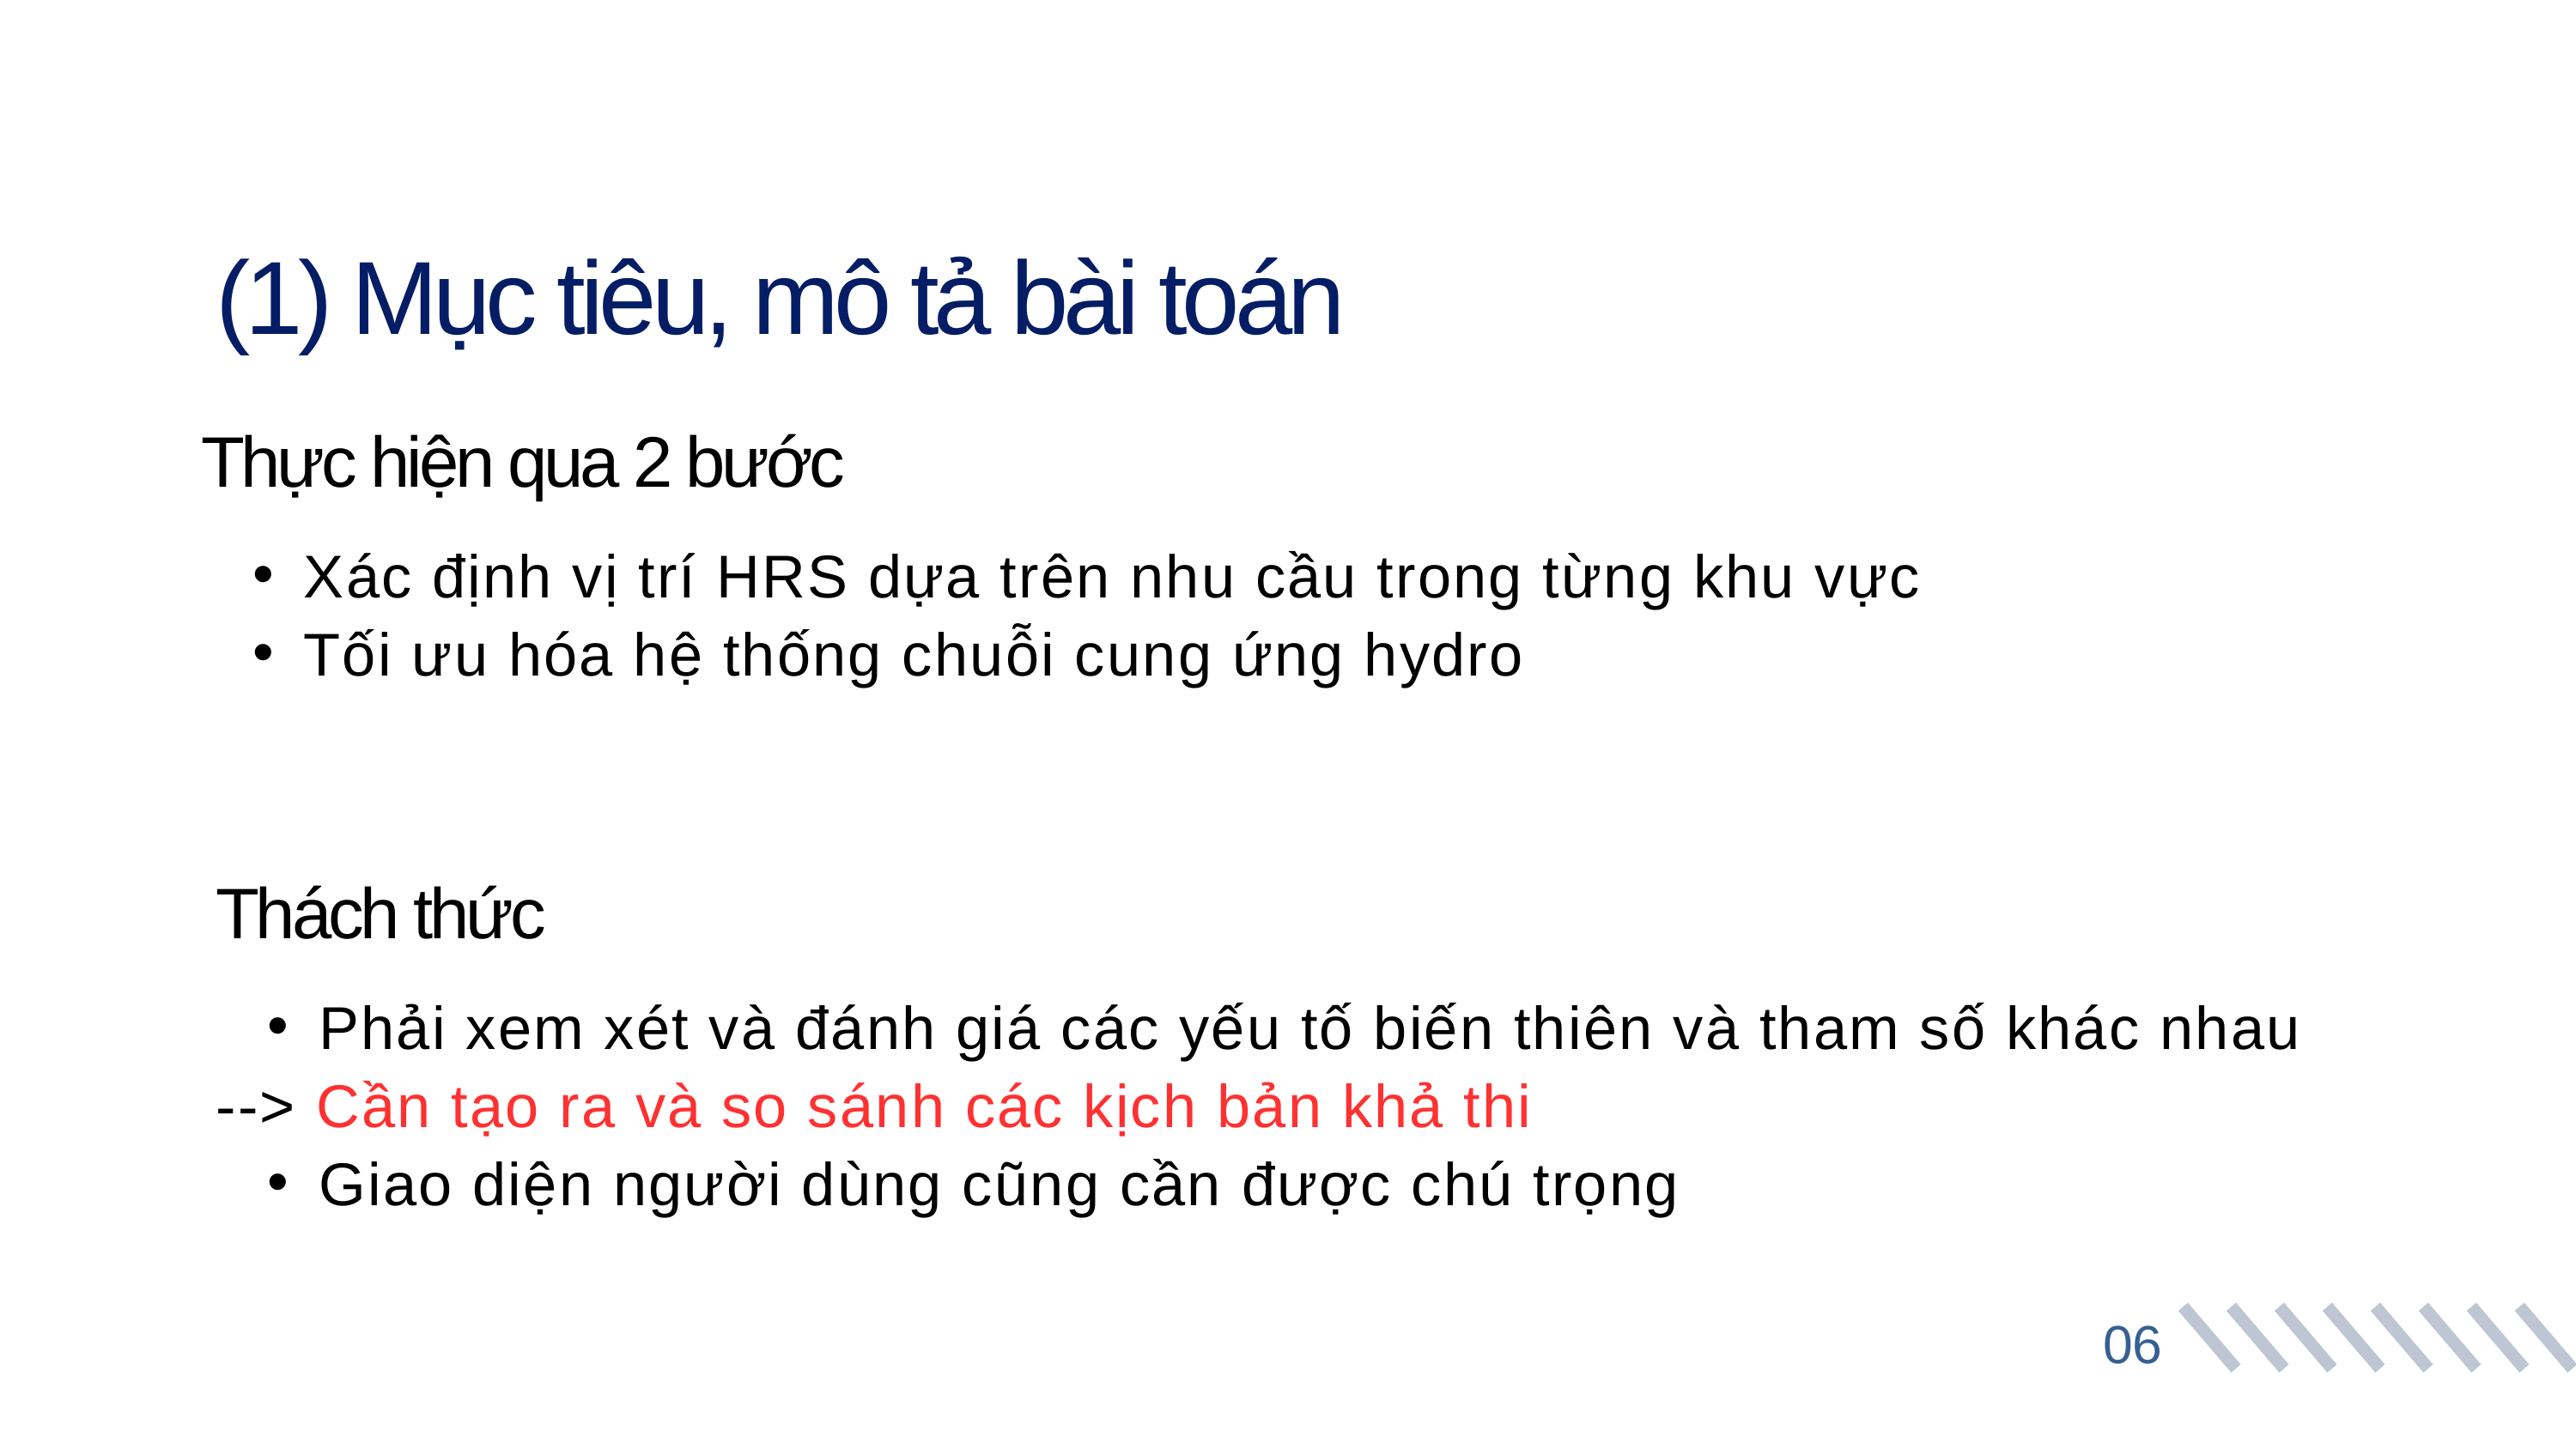

(1) Mục tiêu, mô tả bài toán
Thực hiện qua 2 bước
Xác định vị trí HRS dựa trên nhu cầu trong từng khu vực
Tối ưu hóa hệ thống chuỗi cung ứng hydro
Thách thức
Phải xem xét và đánh giá các yếu tố biến thiên và tham số khác nhau
--> Cần tạo ra và so sánh các kịch bản khả thi
Giao diện người dùng cũng cần được chú trọng
06